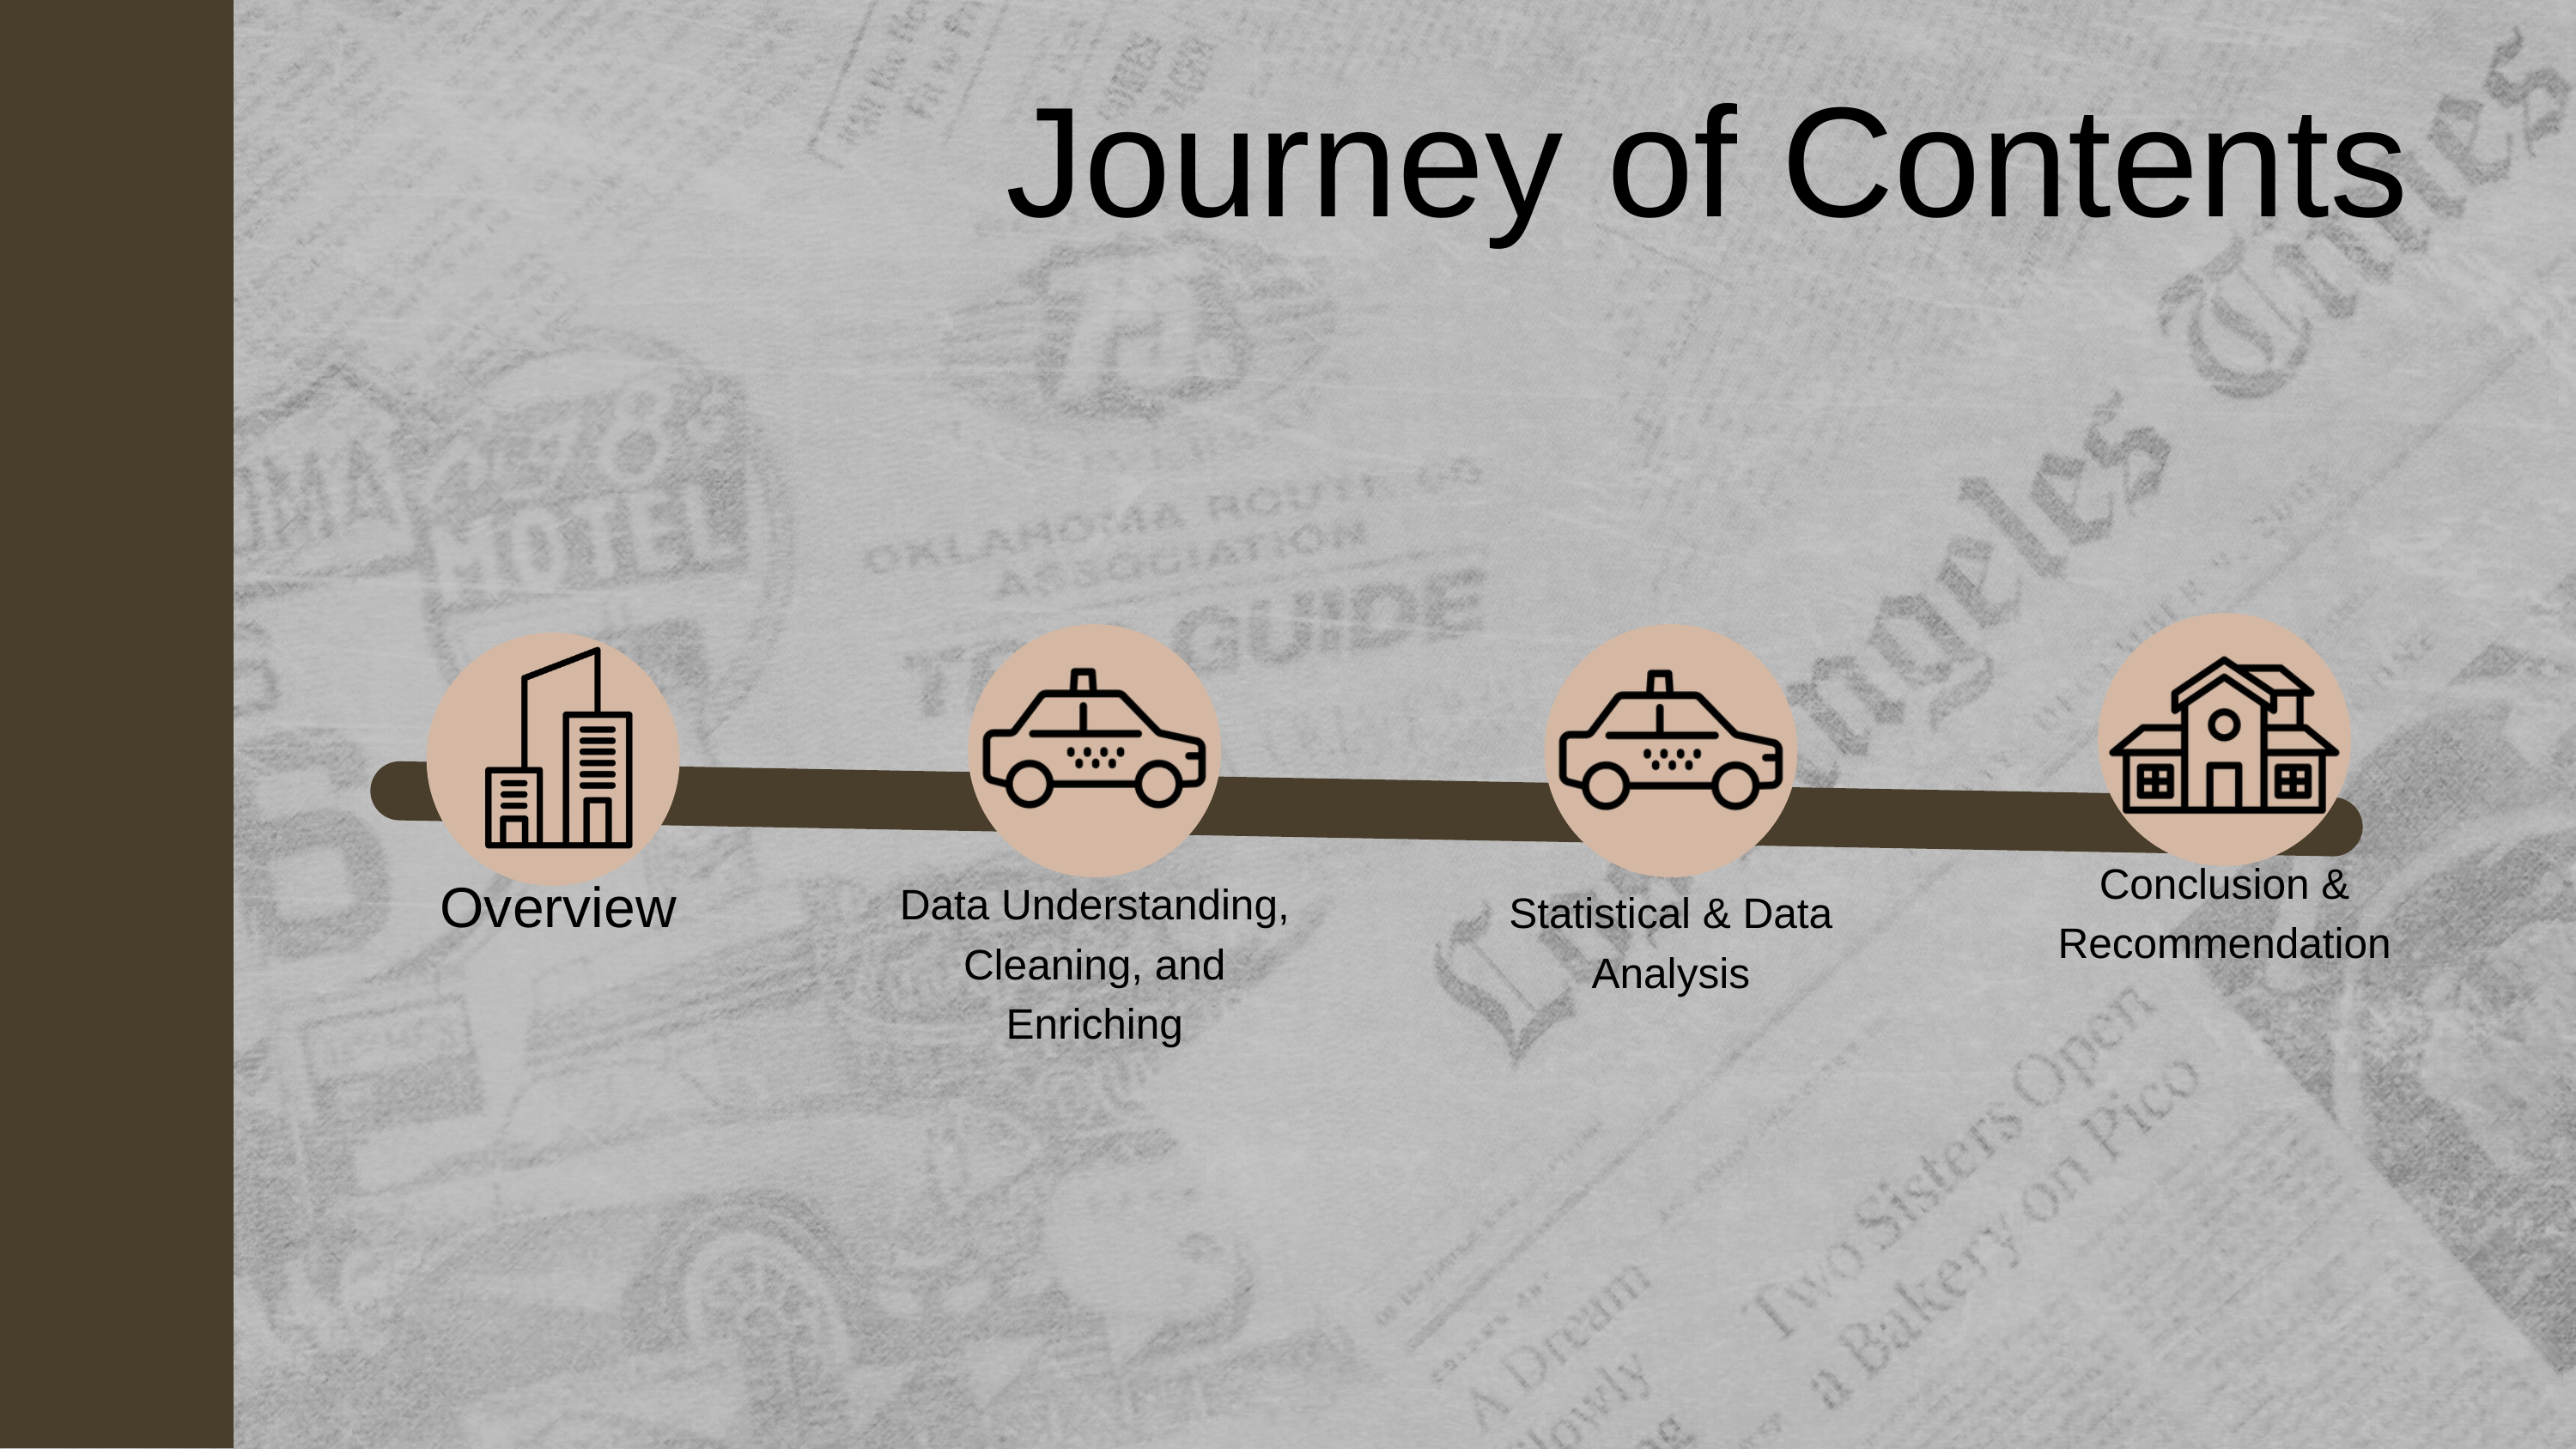

Journey of Contents

Conclusion &
Recommendation

Overview
Data Understanding, Cleaning, and Enriching
Statistical & Data Analysis